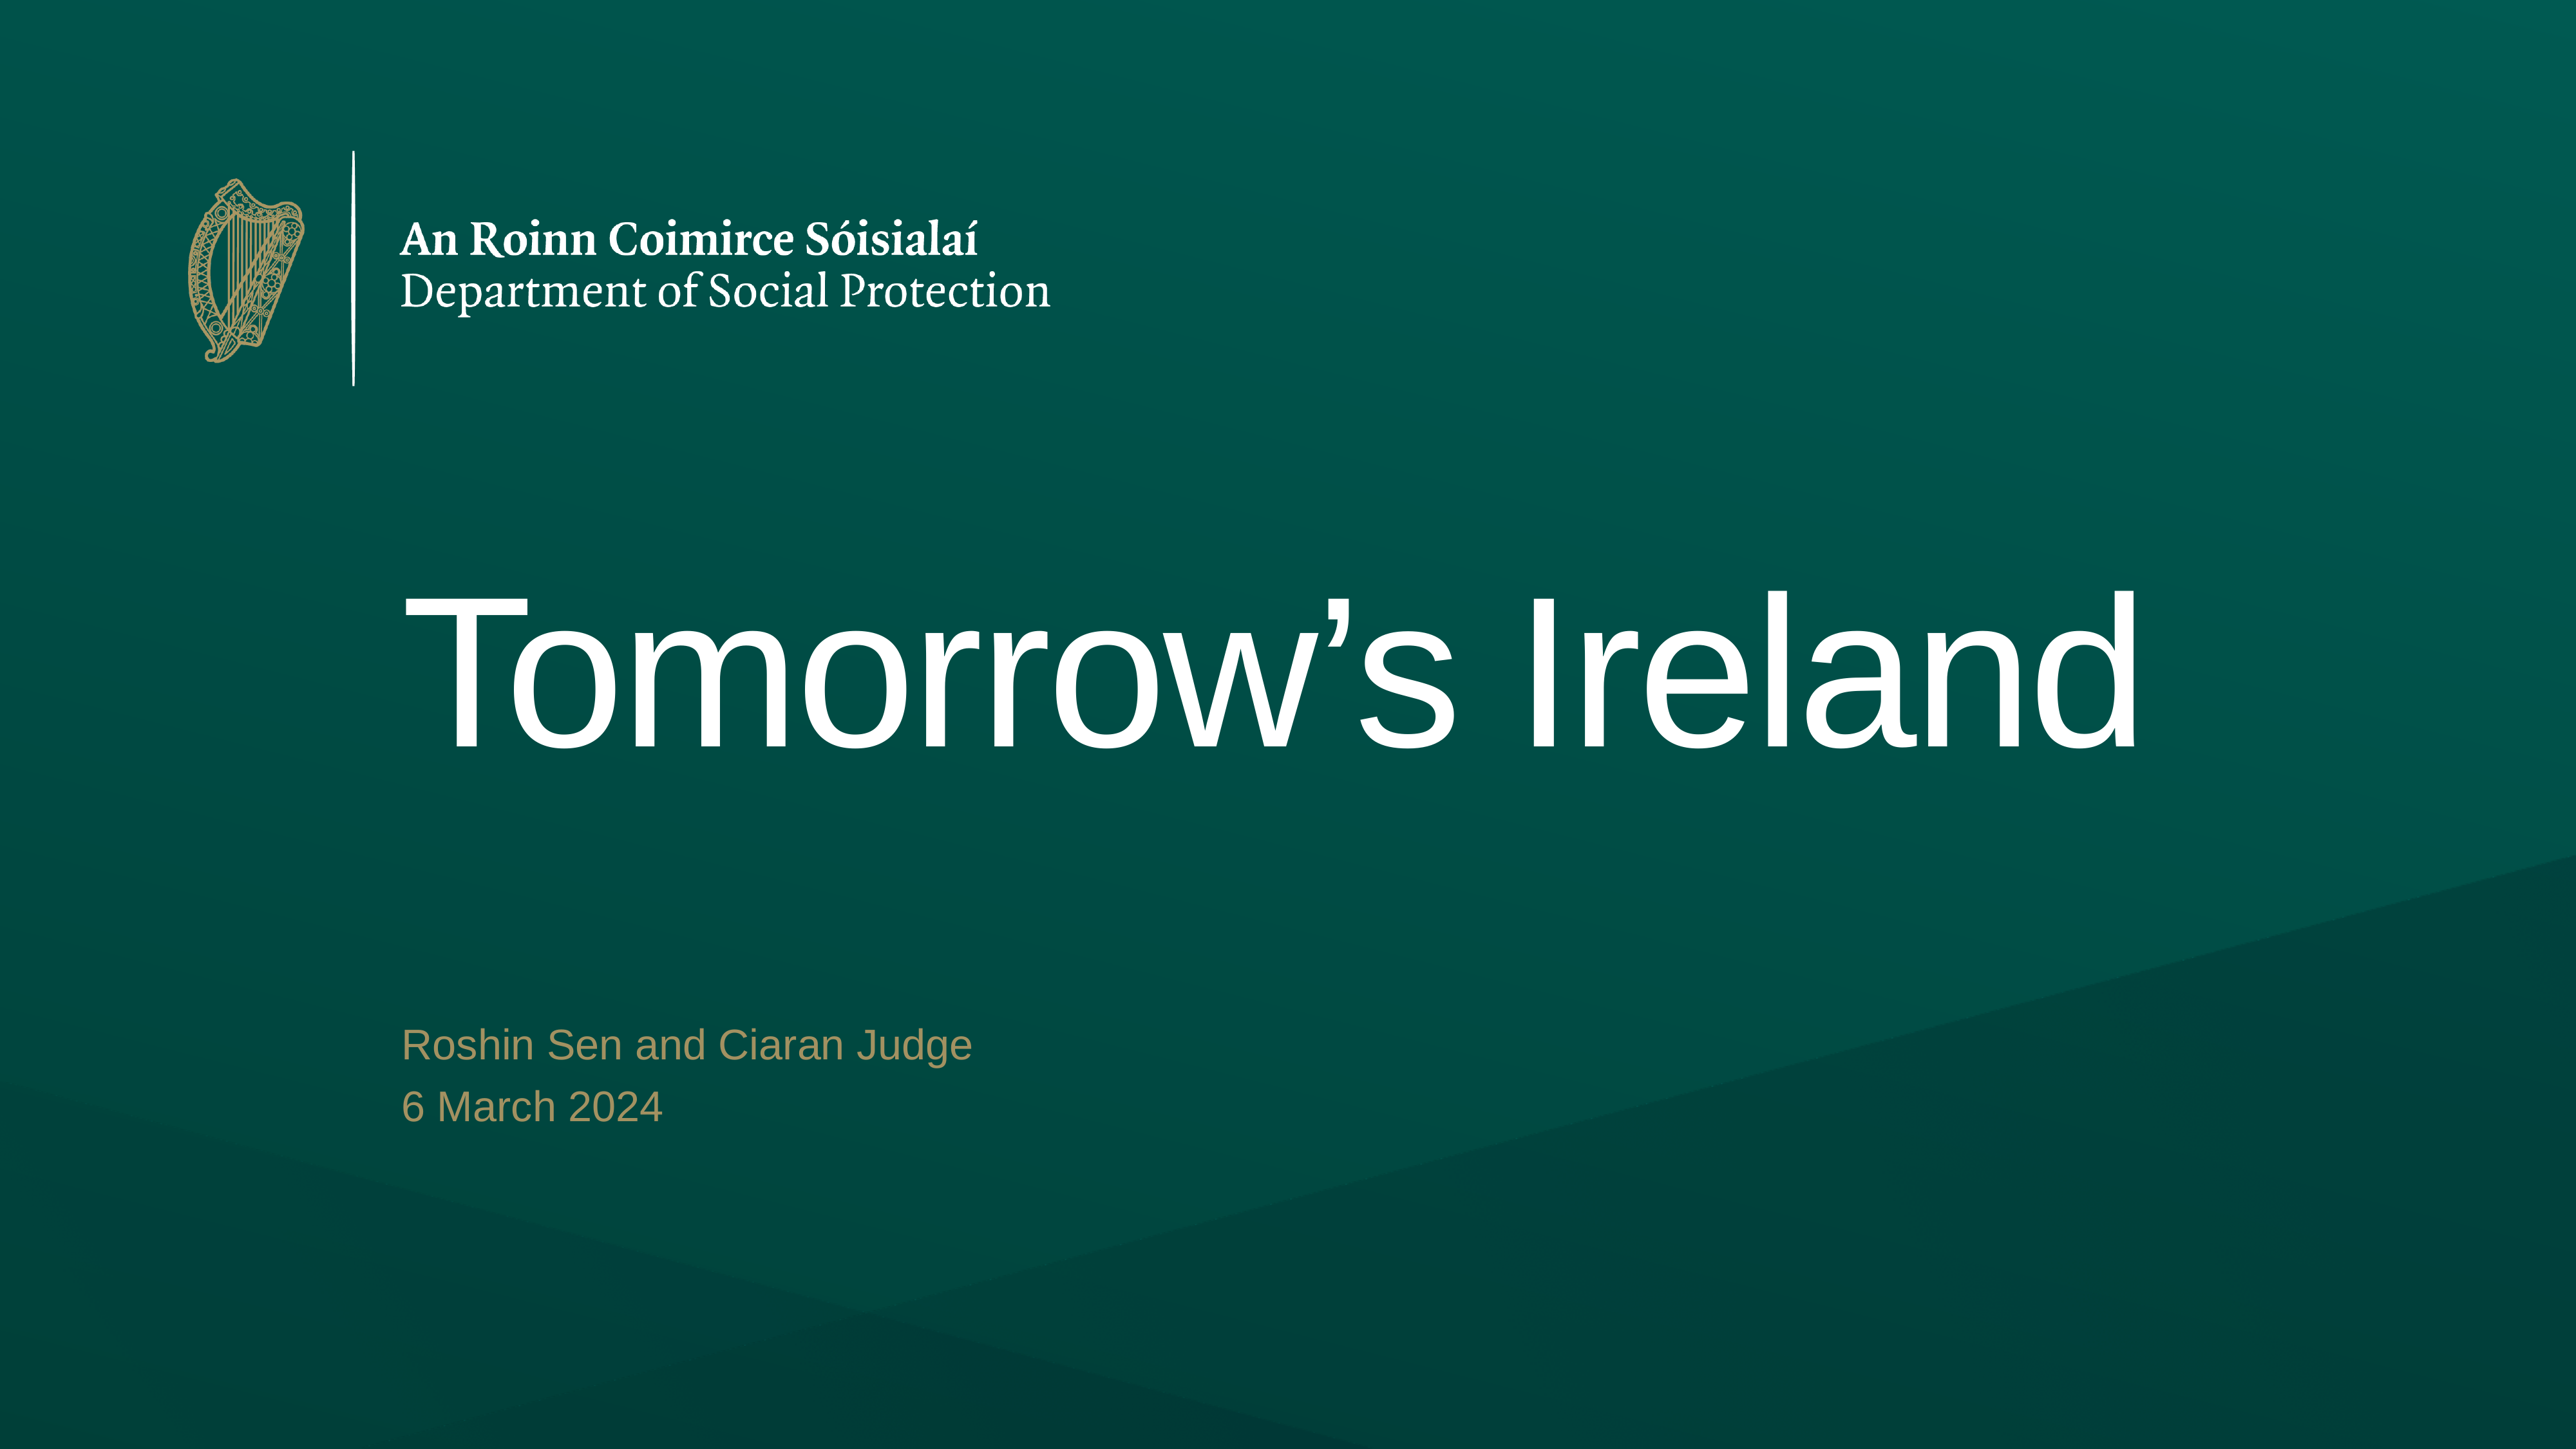

# Tomorrow’s Ireland
Roshin Sen and Ciaran Judge
6 March 2024